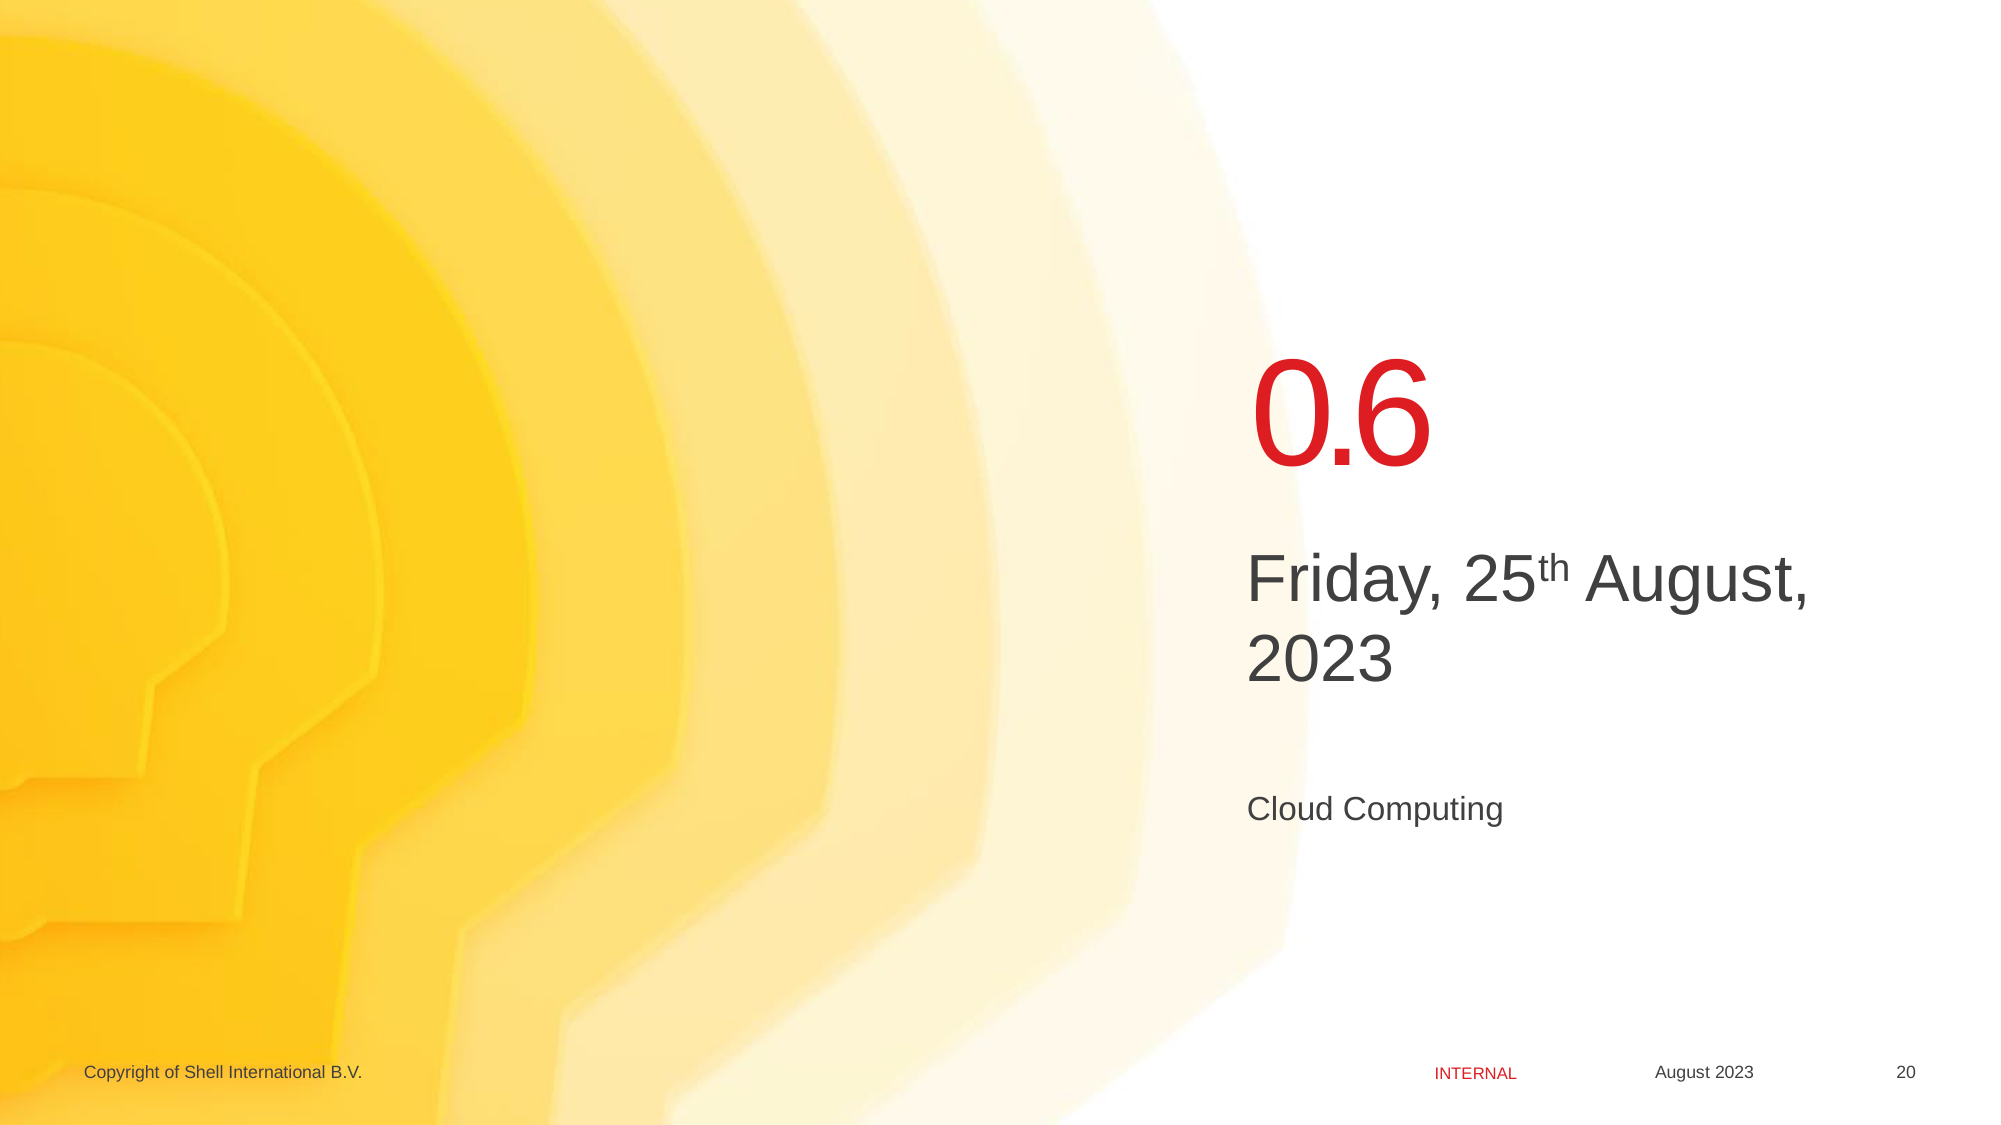

0.6
Friday, 25th August,
2023
# Cloud Computing

20
August 2023